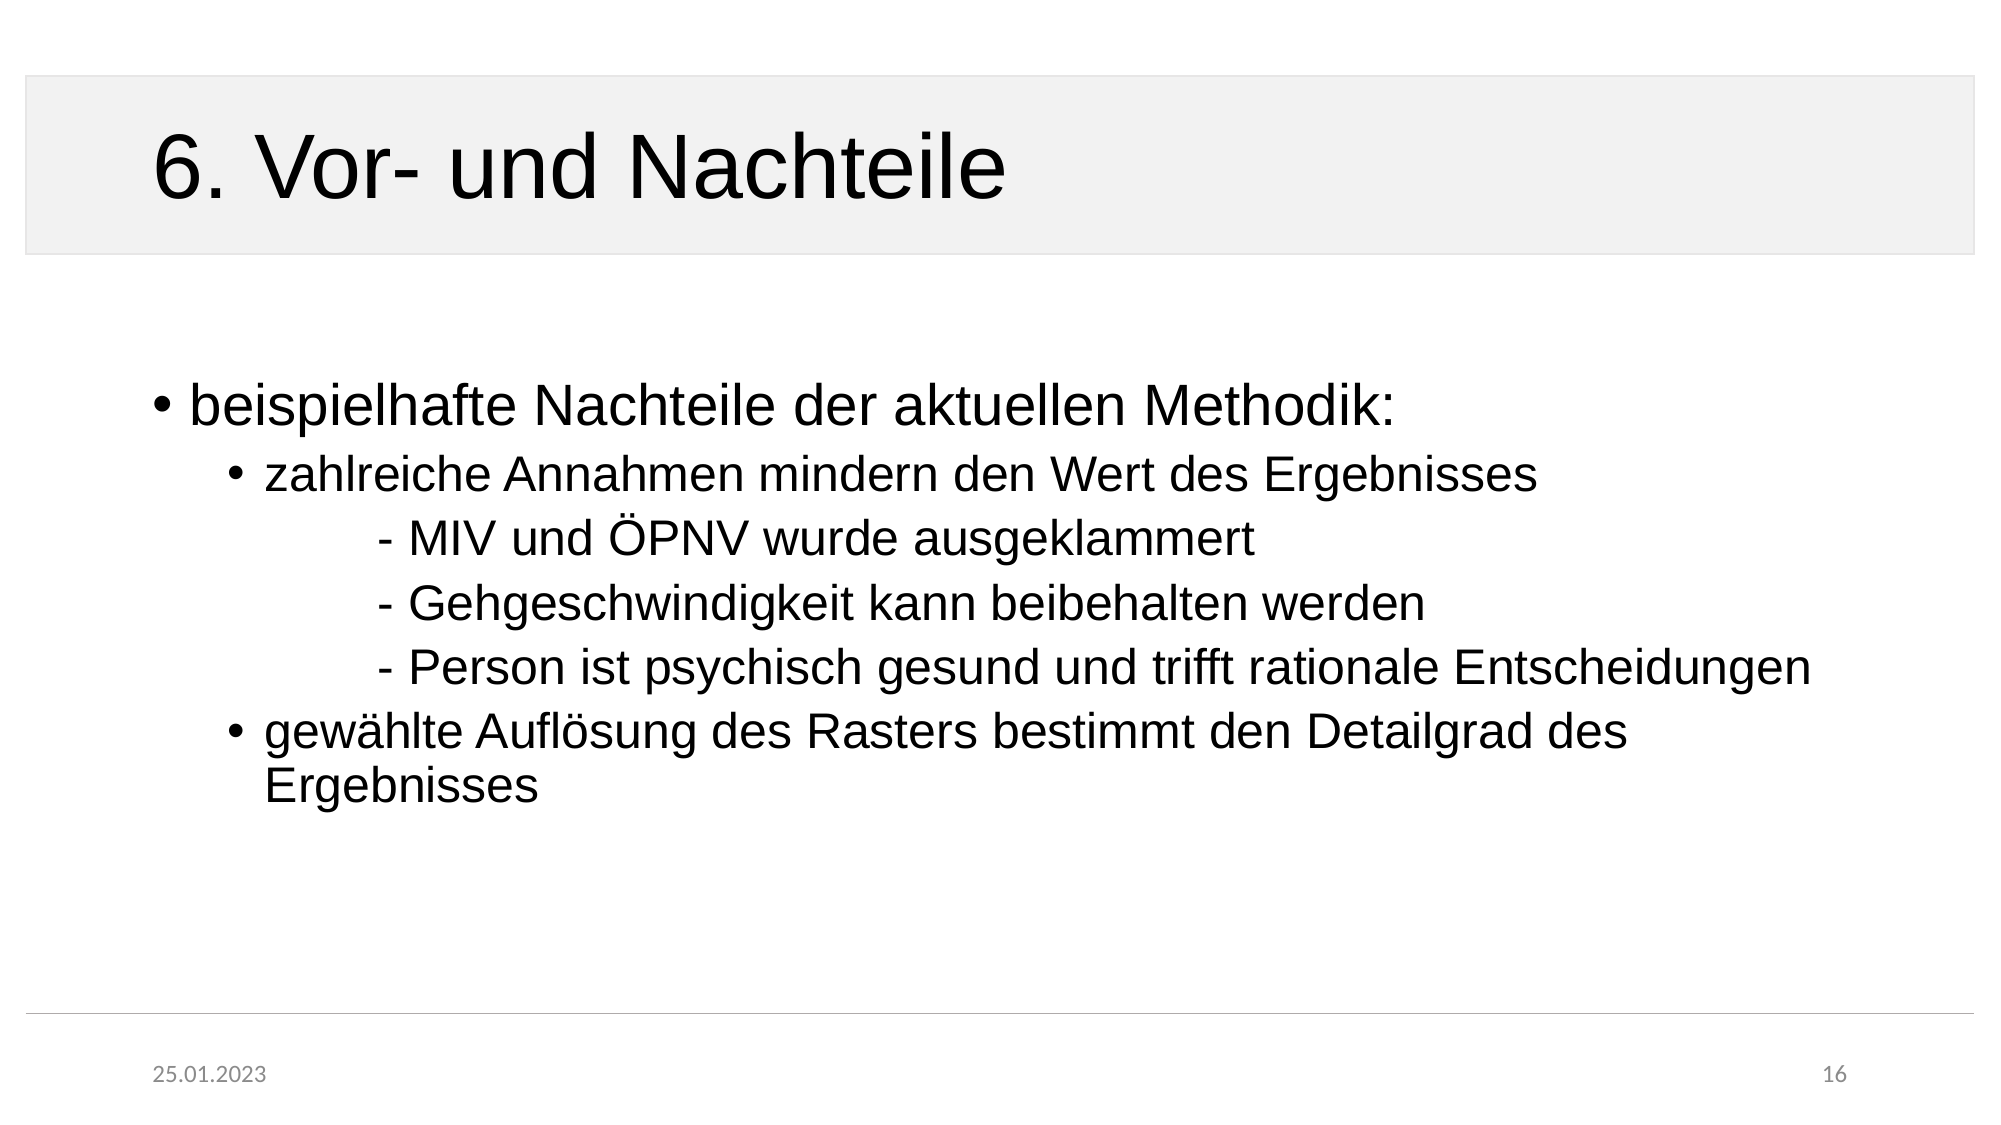

# 6. Vor- und Nachteile

beispielhafte Nachteile der aktuellen Methodik:
zahlreiche Annahmen mindern den Wert des Ergebnisses
	- MIV und ÖPNV wurde ausgeklammert
  	- Gehgeschwindigkeit kann beibehalten werden
	- Person ist psychisch gesund und trifft rationale Entscheidungen
gewählte Auflösung des Rasters bestimmt den Detailgrad des Ergebnisses

25.01.2023
16